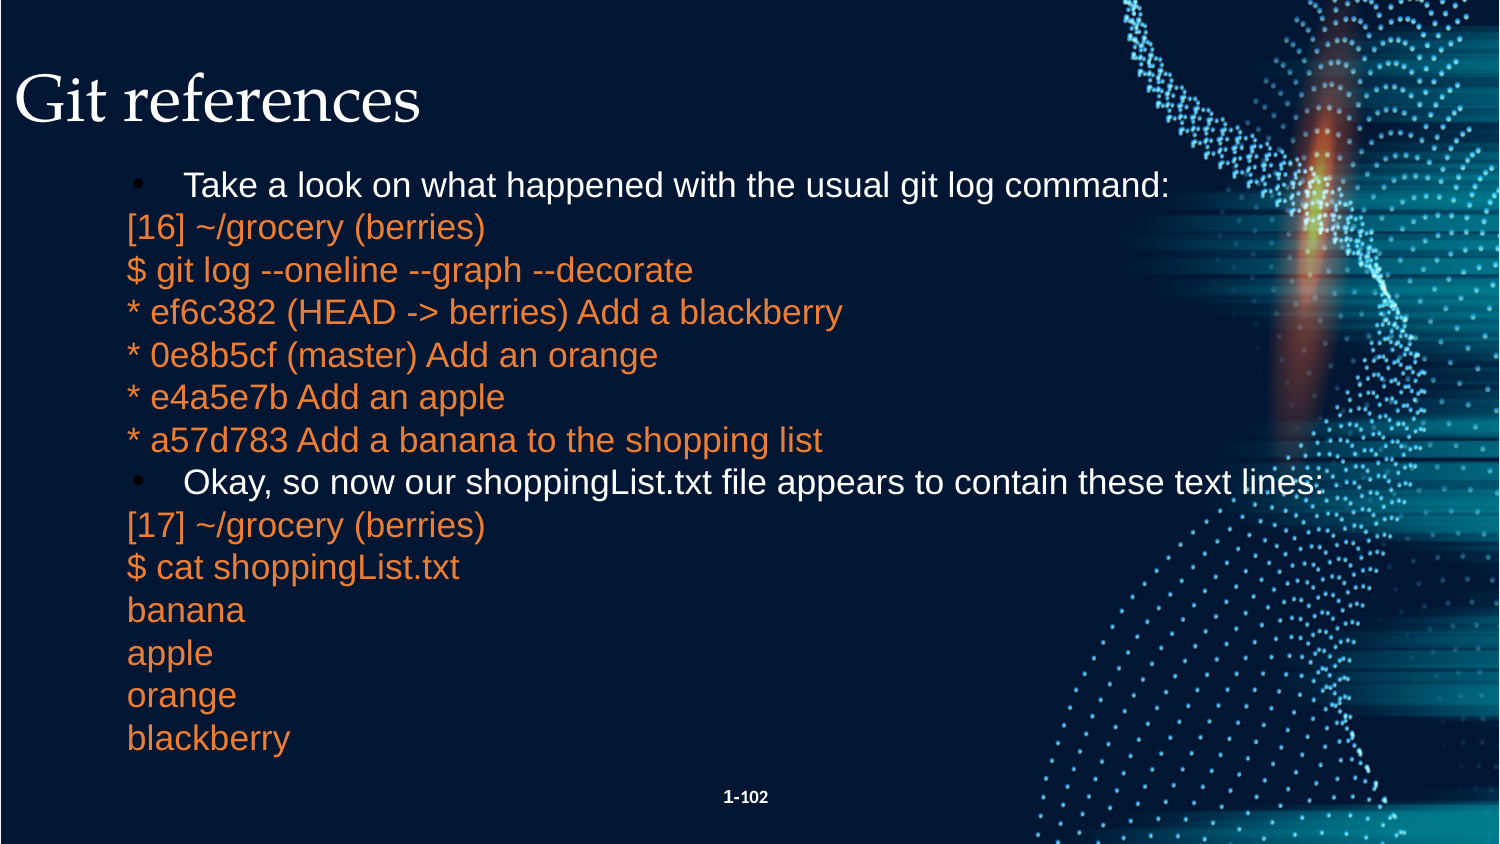

Git references
Take a look on what happened with the usual git log command:
[16] ~/grocery (berries)
$ git log --oneline --graph --decorate
* ef6c382 (HEAD -> berries) Add a blackberry
* 0e8b5cf (master) Add an orange
* e4a5e7b Add an apple
* a57d783 Add a banana to the shopping list
Okay, so now our shoppingList.txt file appears to contain these text lines:
[17] ~/grocery (berries)
$ cat shoppingList.txt
banana
apple
orange
blackberry
1-102